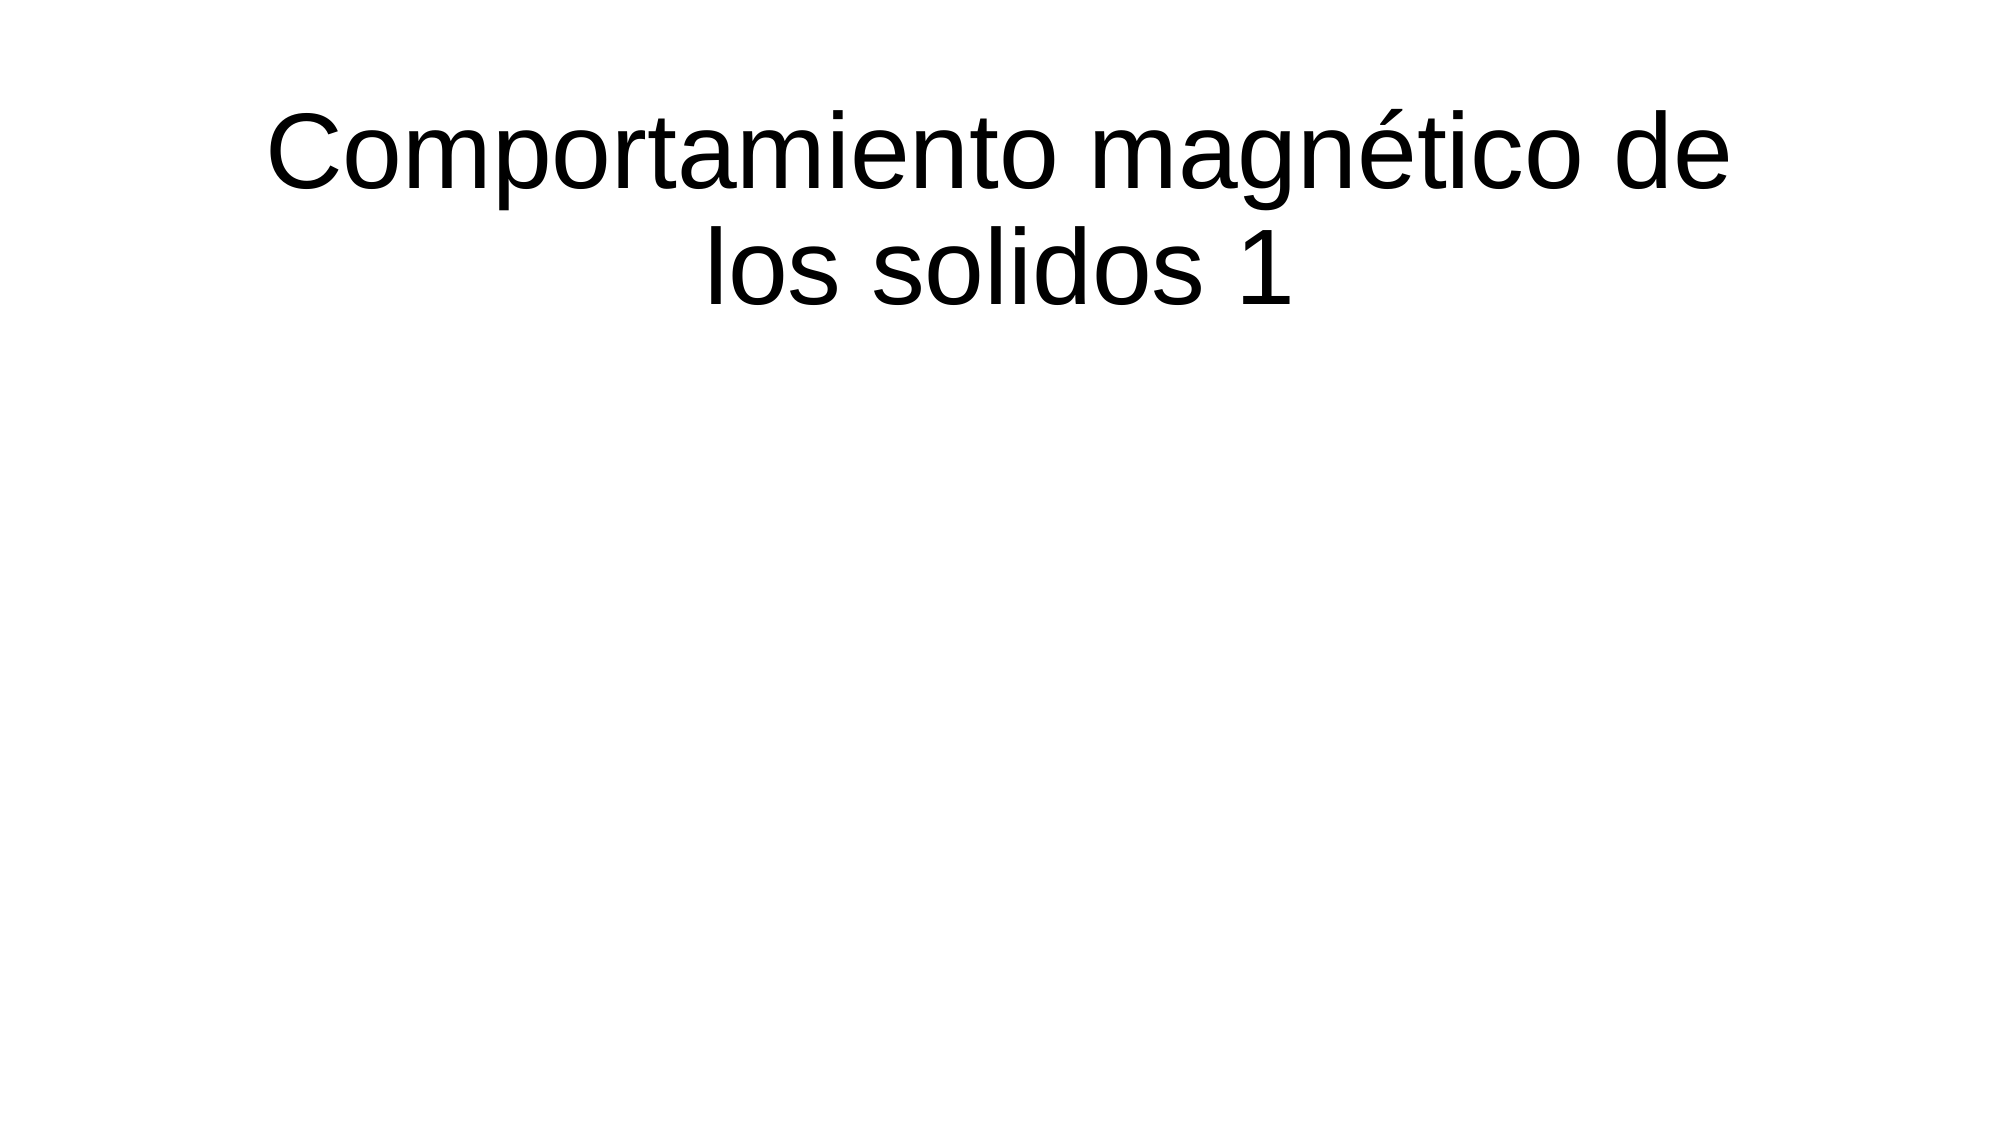

# Comportamiento magnético de los solidos 1